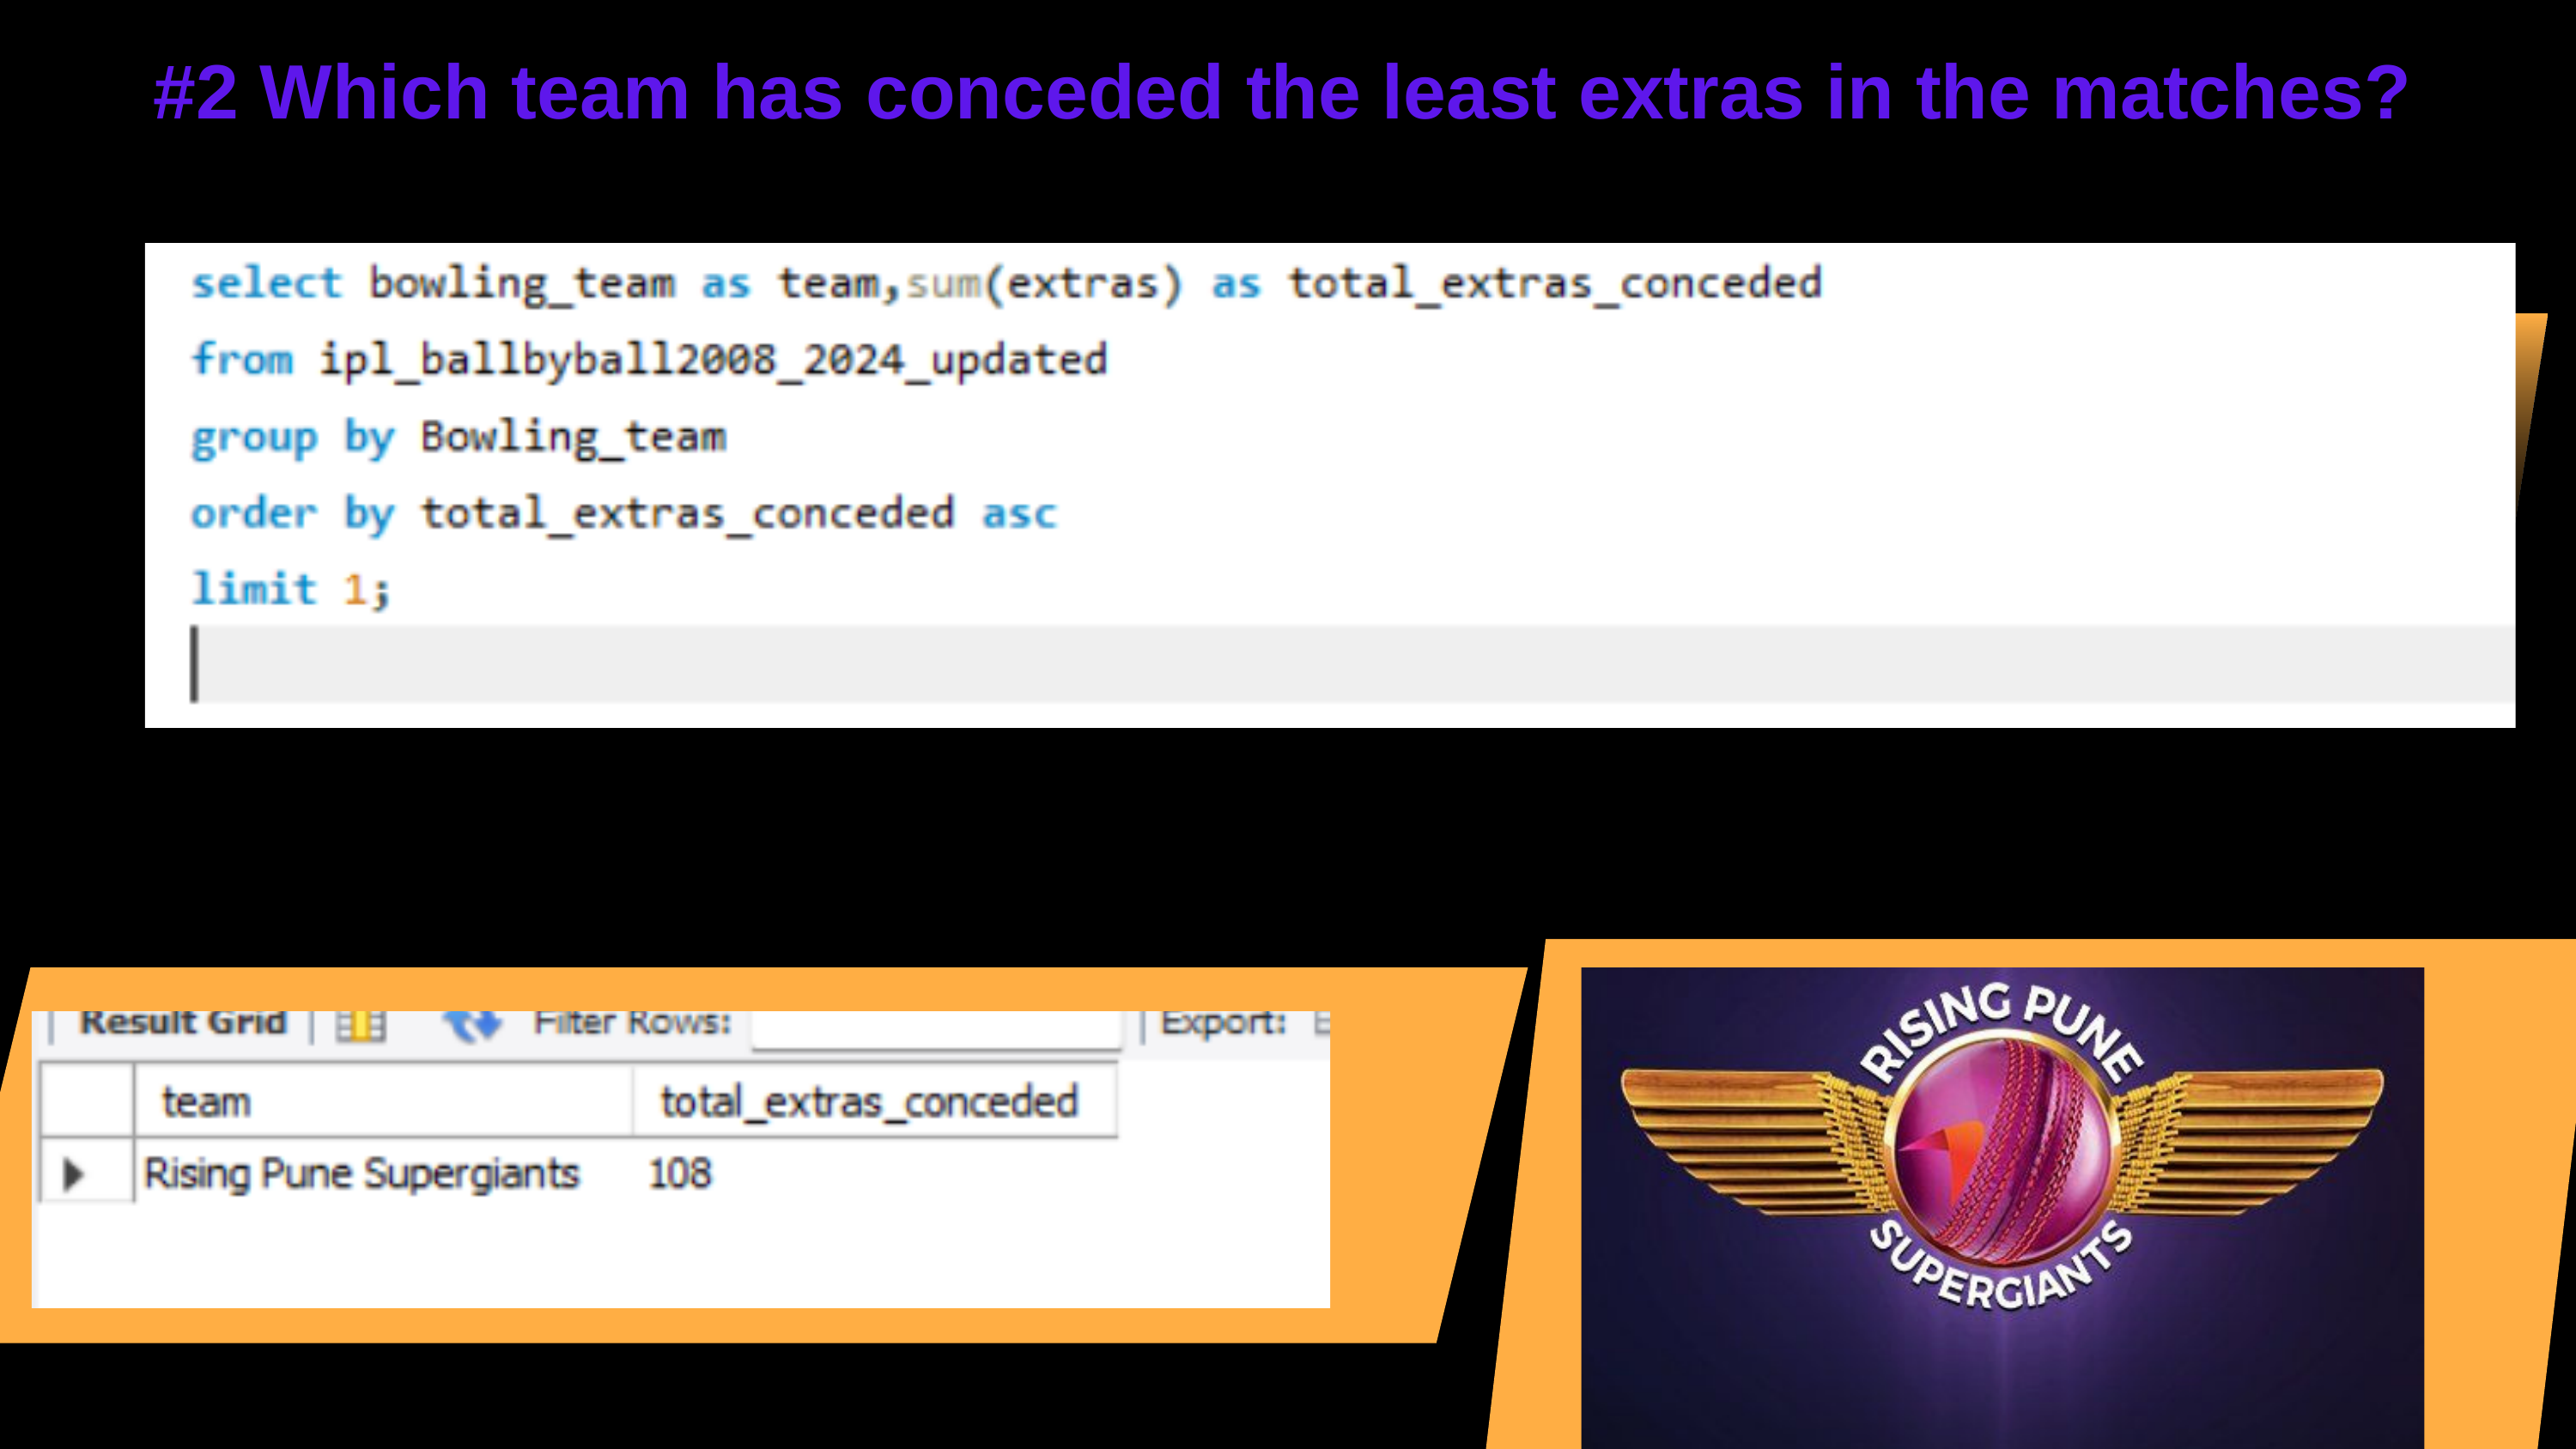

#2 Which team has conceded the least extras in the matches?